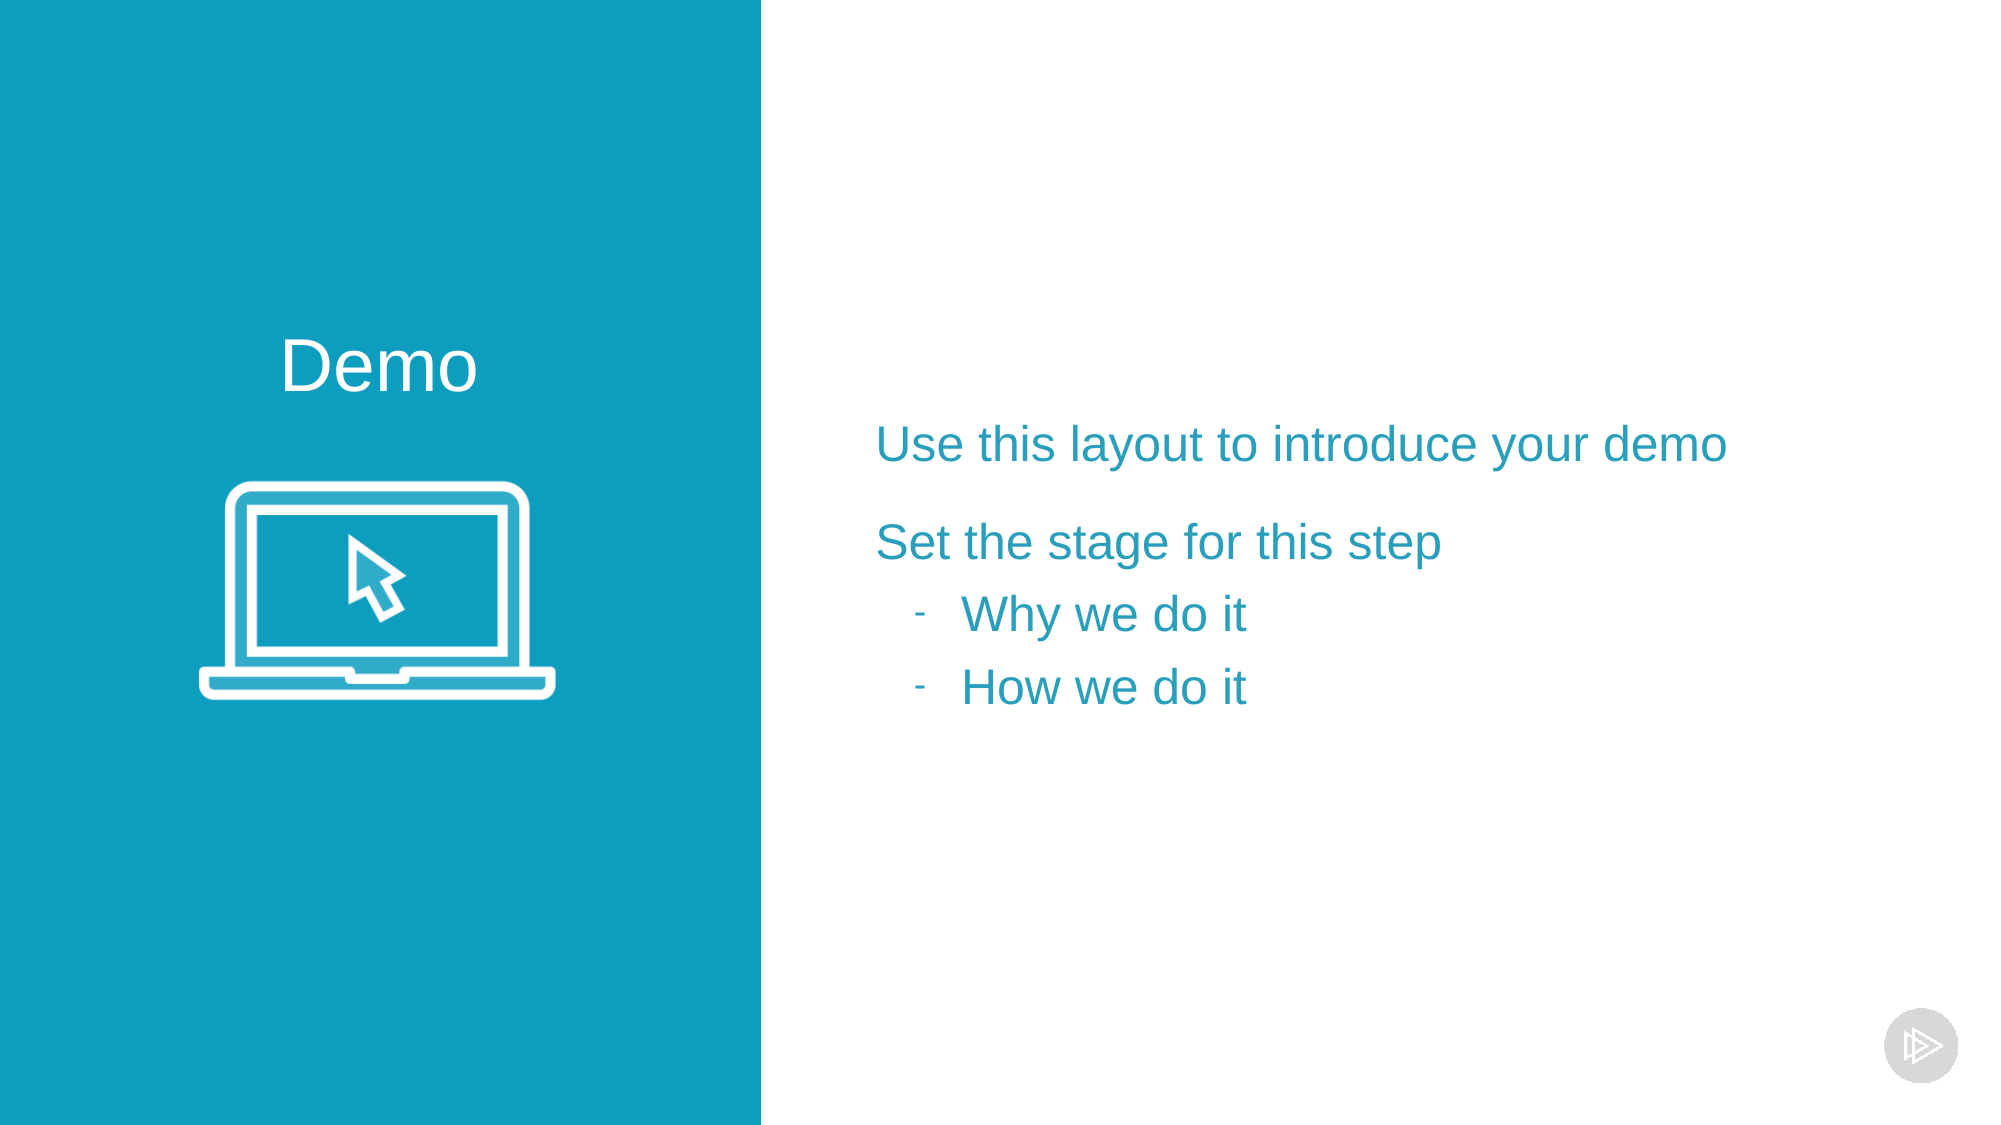

Use this layout to introduce your demo
Set the stage for this step
Why we do it
How we do it